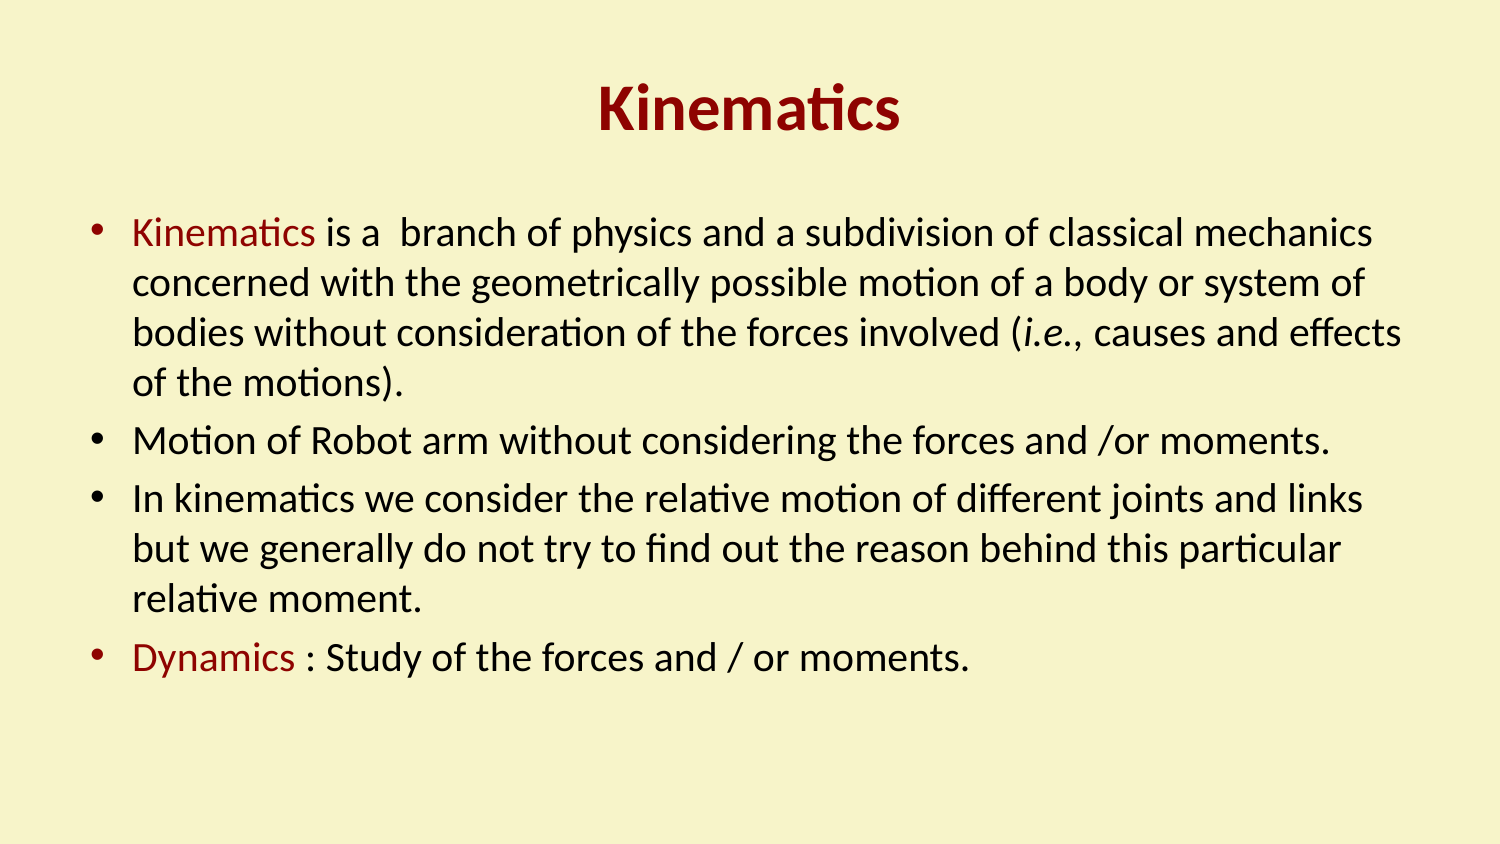

# Kinematics
Kinematics is a  branch of physics and a subdivision of classical mechanics concerned with the geometrically possible motion of a body or system of bodies without consideration of the forces involved (i.e., causes and effects of the motions).
Motion of Robot arm without considering the forces and /or moments.
In kinematics we consider the relative motion of different joints and links but we generally do not try to find out the reason behind this particular relative moment.
Dynamics : Study of the forces and / or moments.